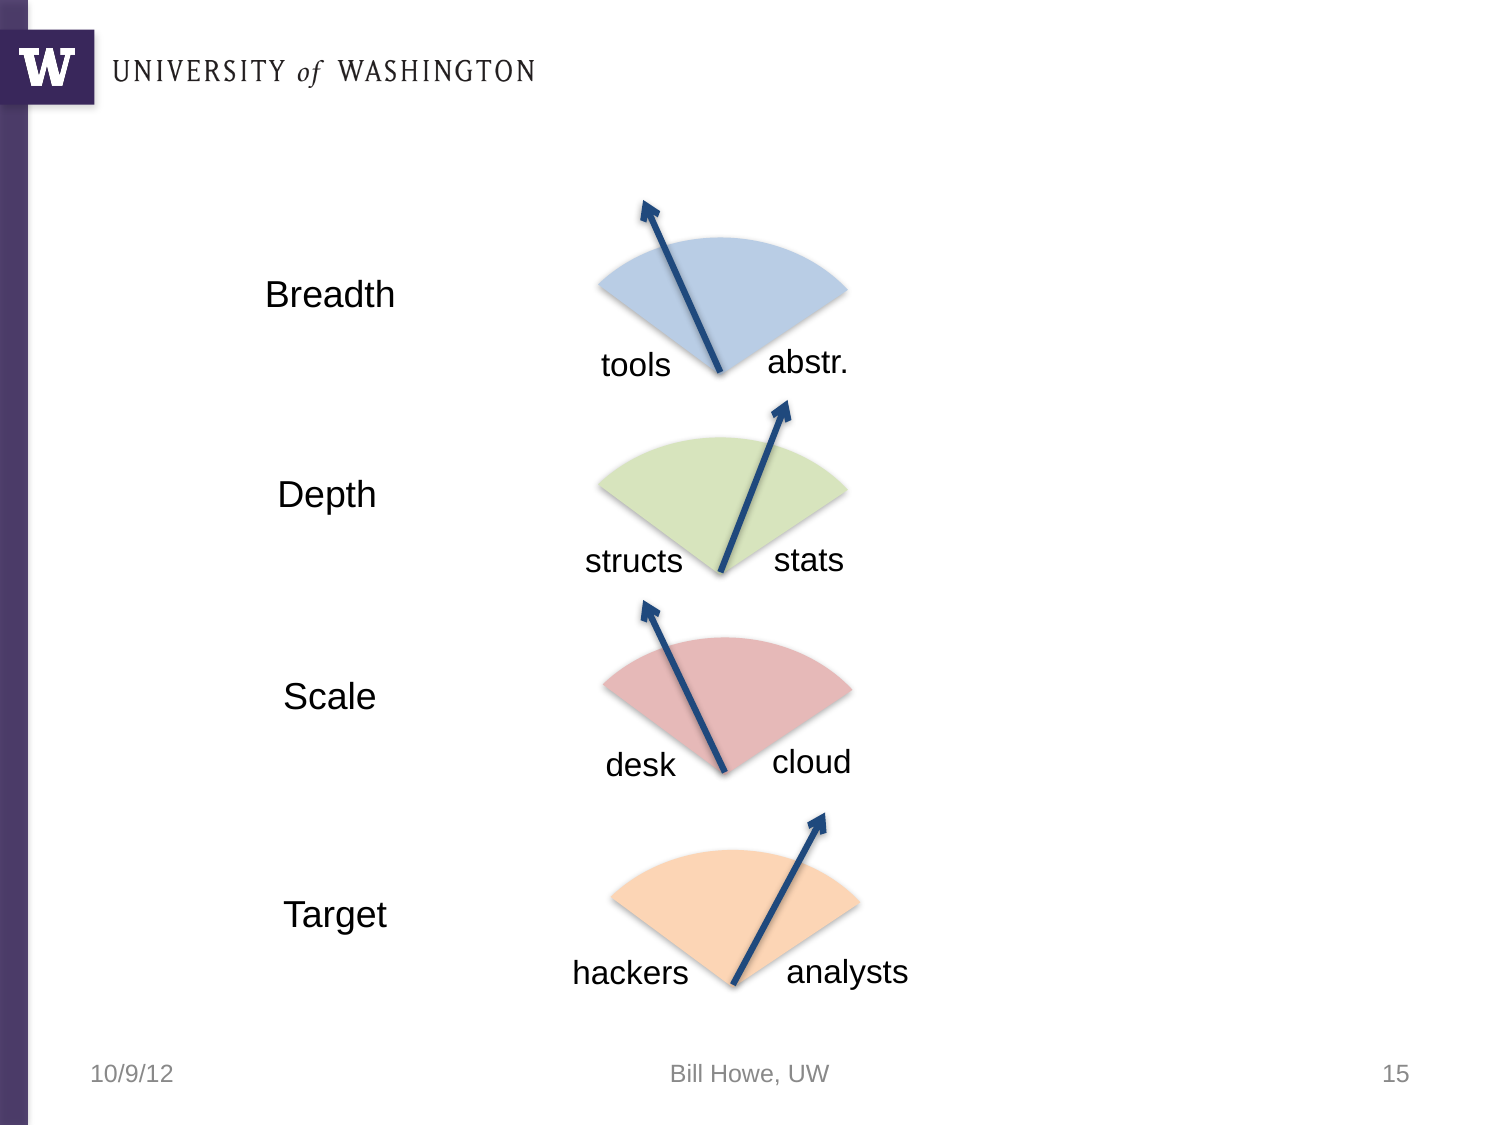

Breadth
abstr.
tools

Depth
stats
structs

Scale
cloud
desk

Target
analysts
hackers
10/9/12
Bill Howe, UW
15